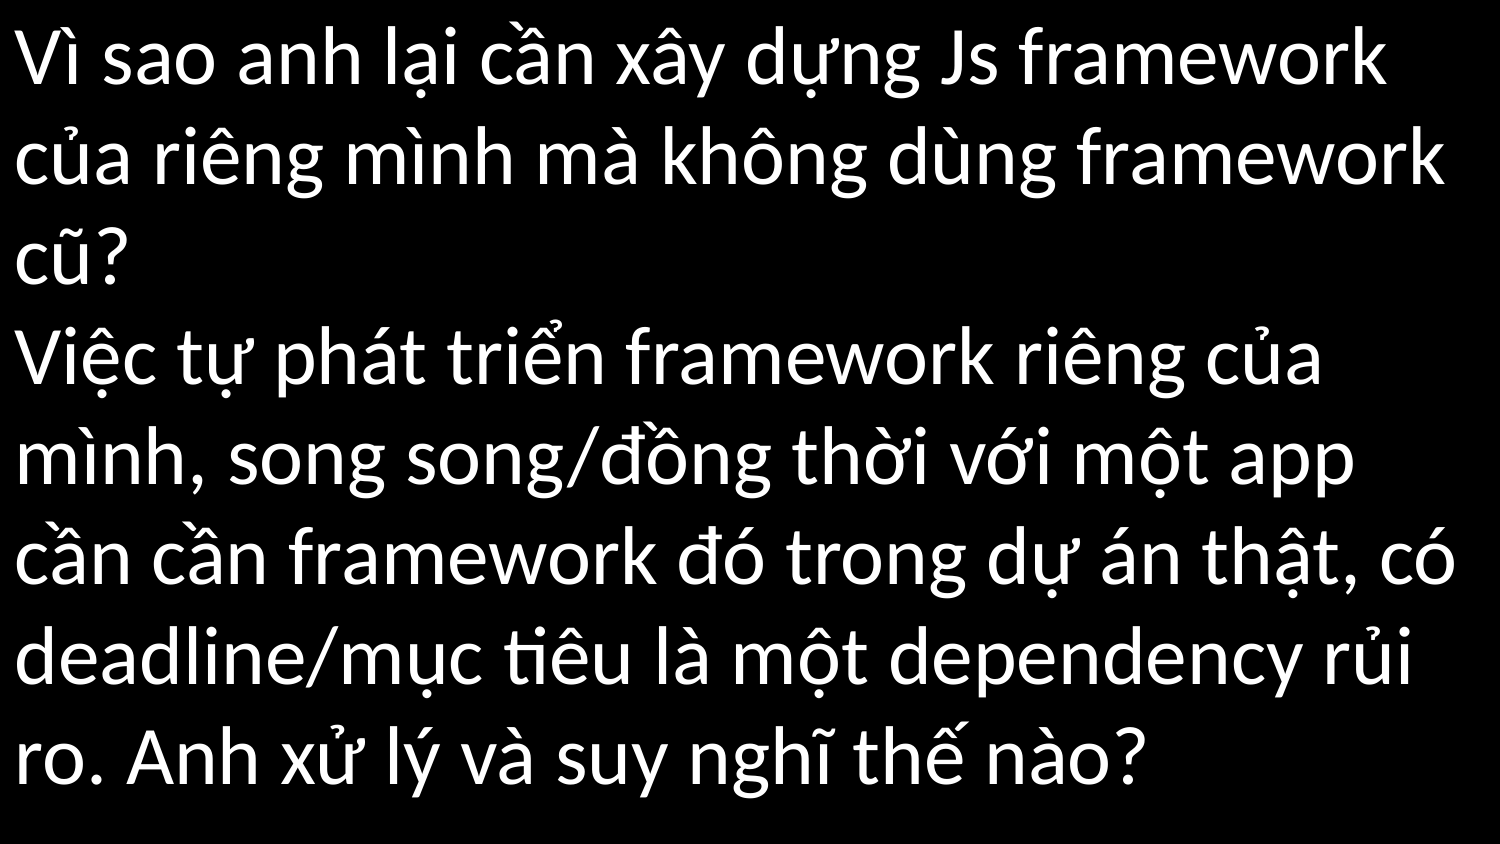

Vì sao anh lại cần xây dựng Js framework của riêng mình mà không dùng framework cũ?
Việc tự phát triển framework riêng của mình, song song/đồng thời với một app cần cần framework đó trong dự án thật, có deadline/mục tiêu là một dependency rủi ro. Anh xử lý và suy nghĩ thế nào?